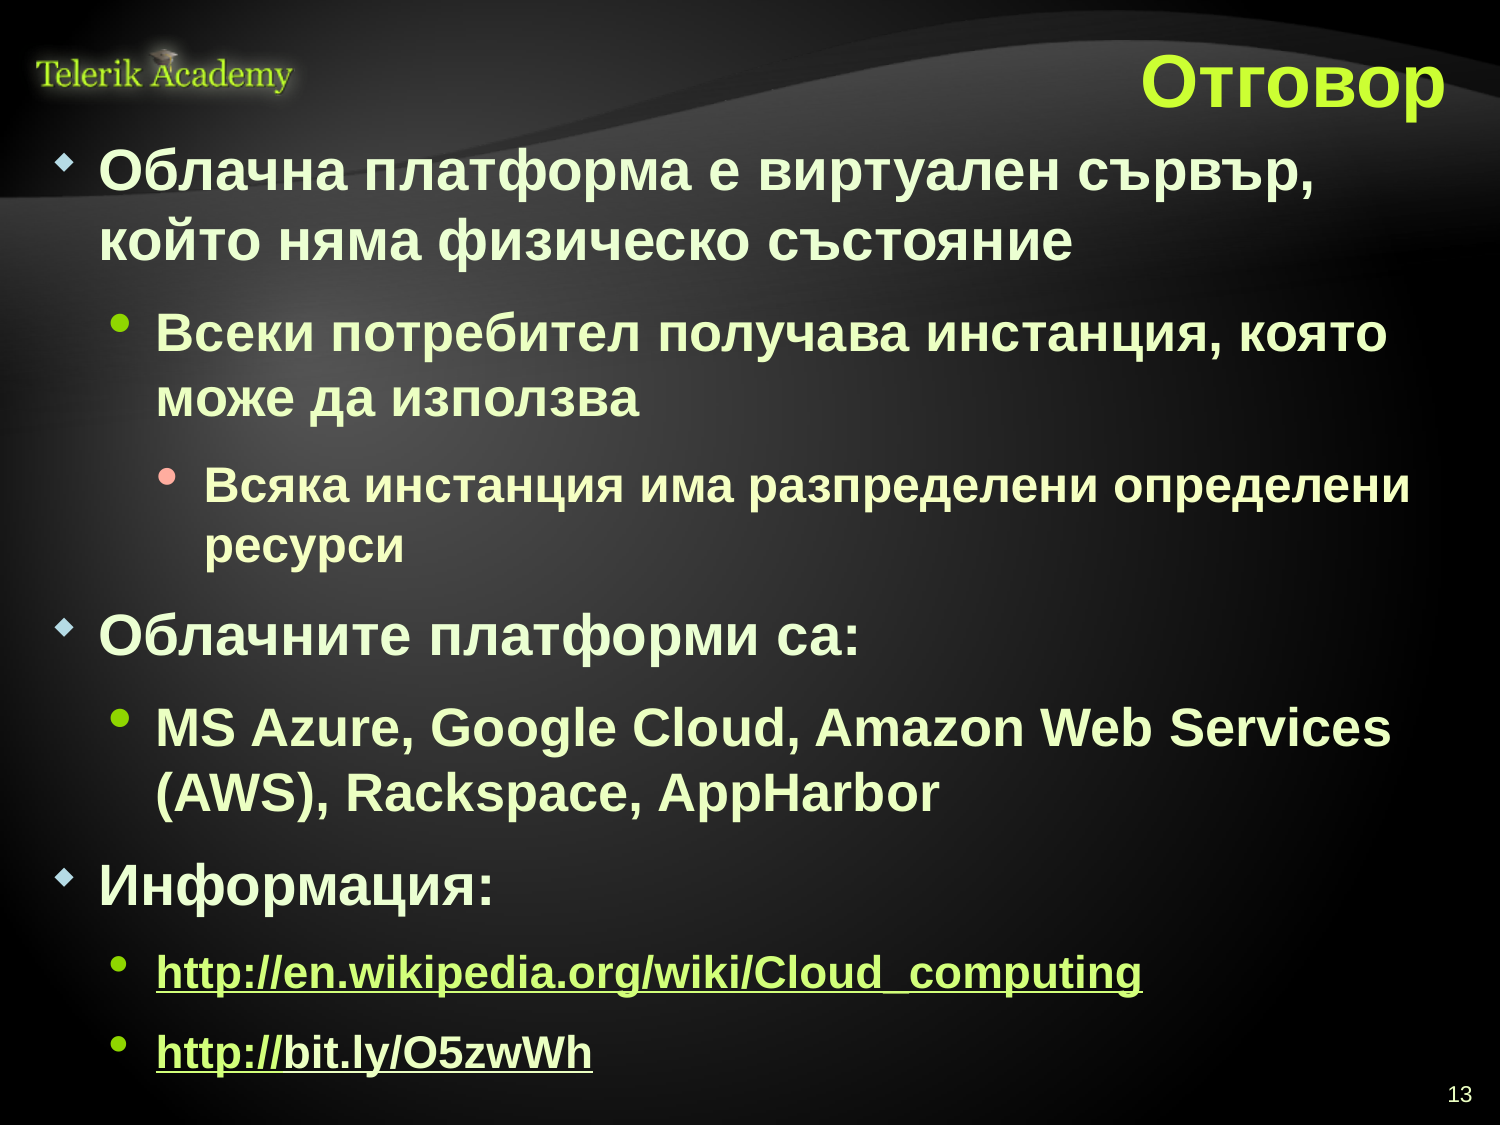

# Отговор
Облачна платформа е виртуален сървър, който няма физическо състояние
Всеки потребител получава инстанция, която може да използва
Всяка инстанция има разпределени определени ресурси
Облачните платформи са:
MS Azure, Google Cloud, Amazon Web Services (AWS), Rackspace, AppHarbor
Информация:
http://en.wikipedia.org/wiki/Cloud_computing
http://bit.ly/O5zwWh
13